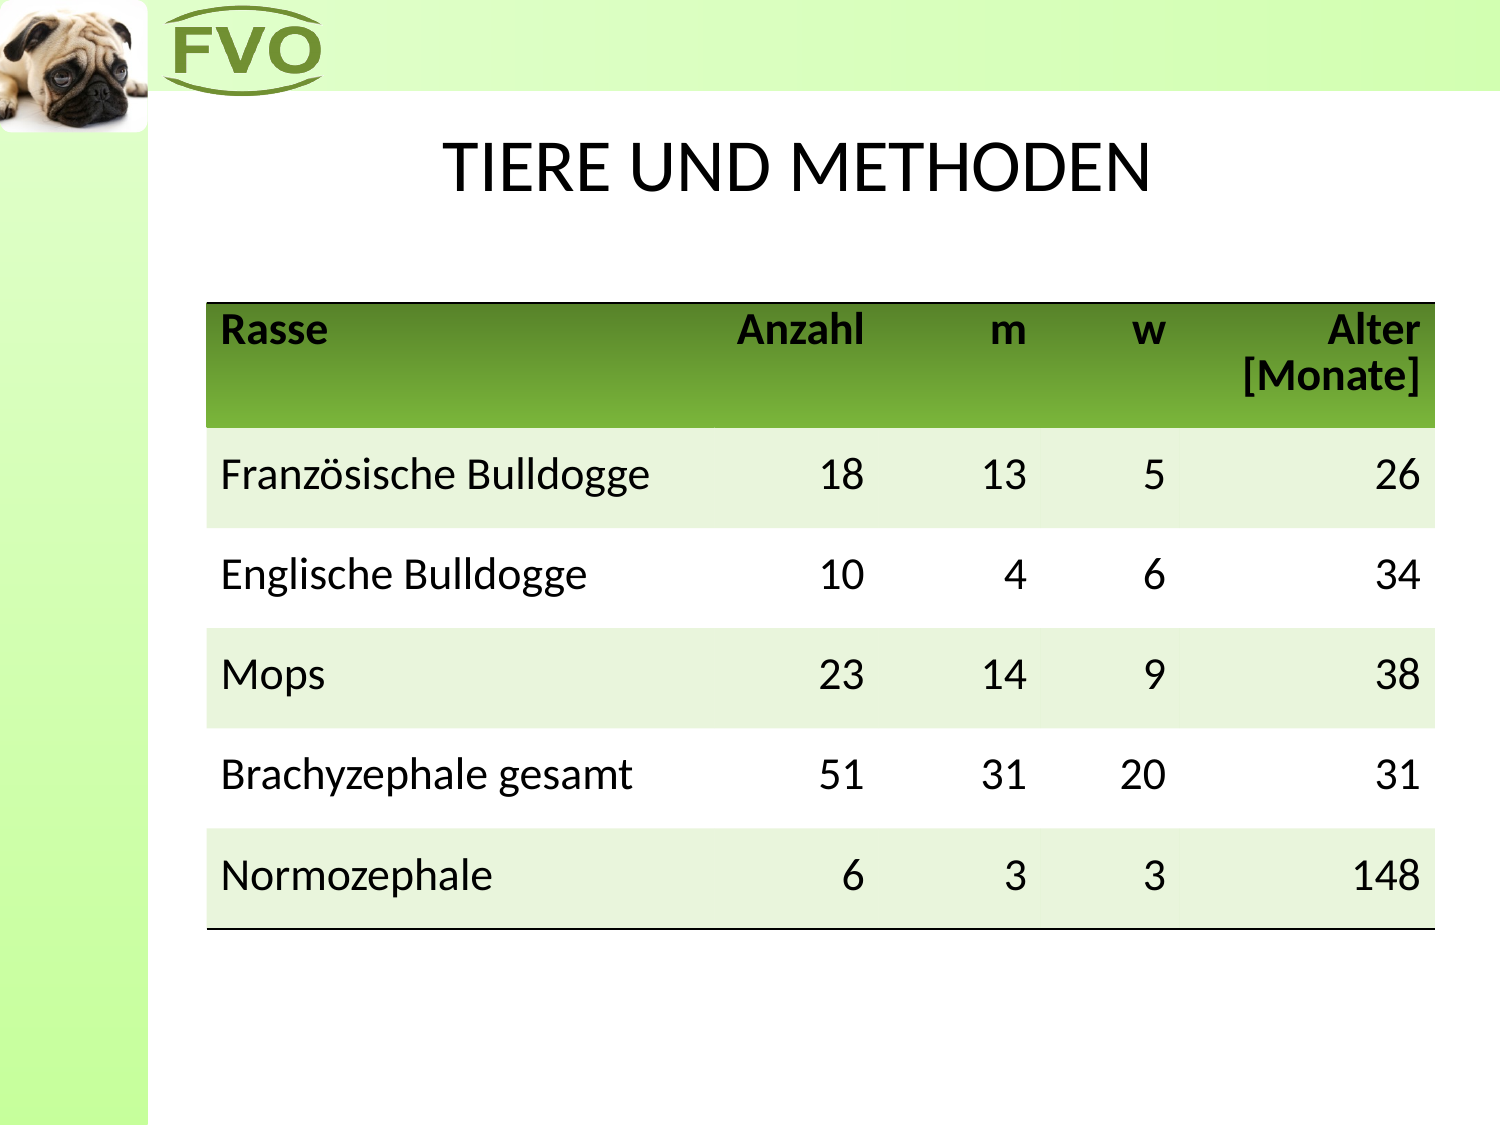

# TIERE UND METHODEN
| Rasse | Anzahl | m | w | Alter [Monate] |
| --- | --- | --- | --- | --- |
| Französische Bulldogge | 18 | 13 | 5 | 26 |
| Englische Bulldogge | 10 | 4 | 6 | 34 |
| Mops | 23 | 14 | 9 | 38 |
| Brachyzephale gesamt | 51 | 31 | 20 | 31 |
| Normozephale | 6 | 3 | 3 | 148 |